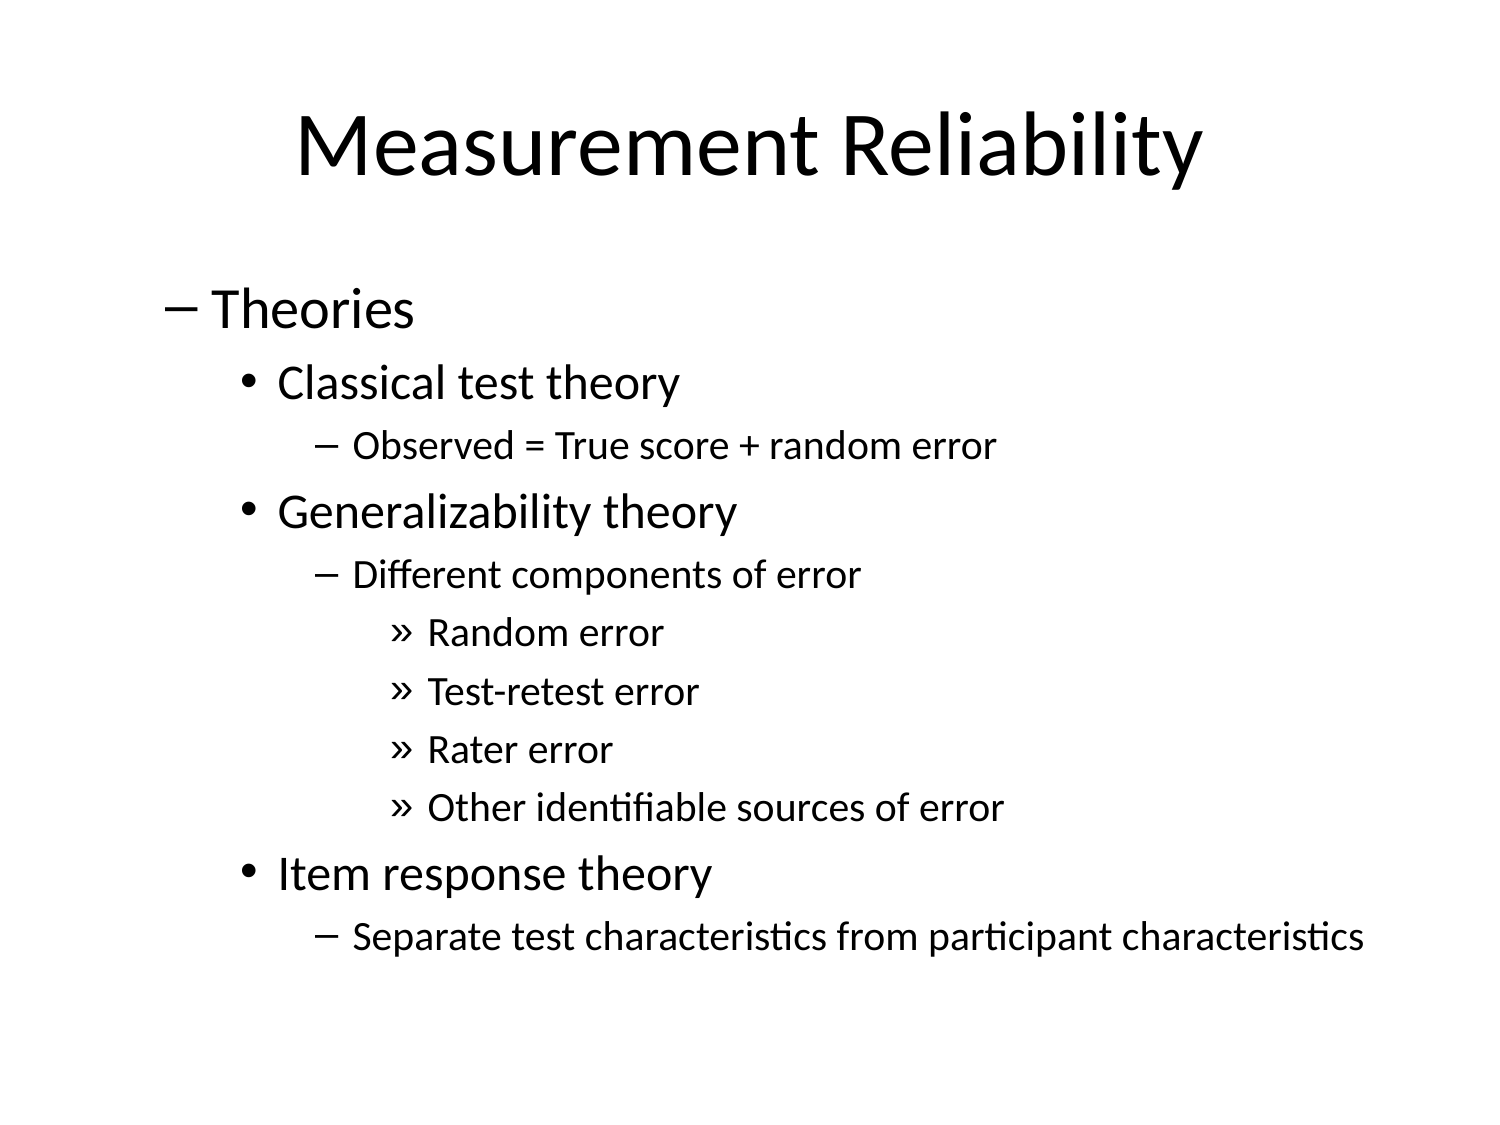

# Measurement Reliability
Theories
Classical test theory
Observed = True score + random error
Generalizability theory
Different components of error
Random error
Test-retest error
Rater error
Other identifiable sources of error
Item response theory
Separate test characteristics from participant characteristics